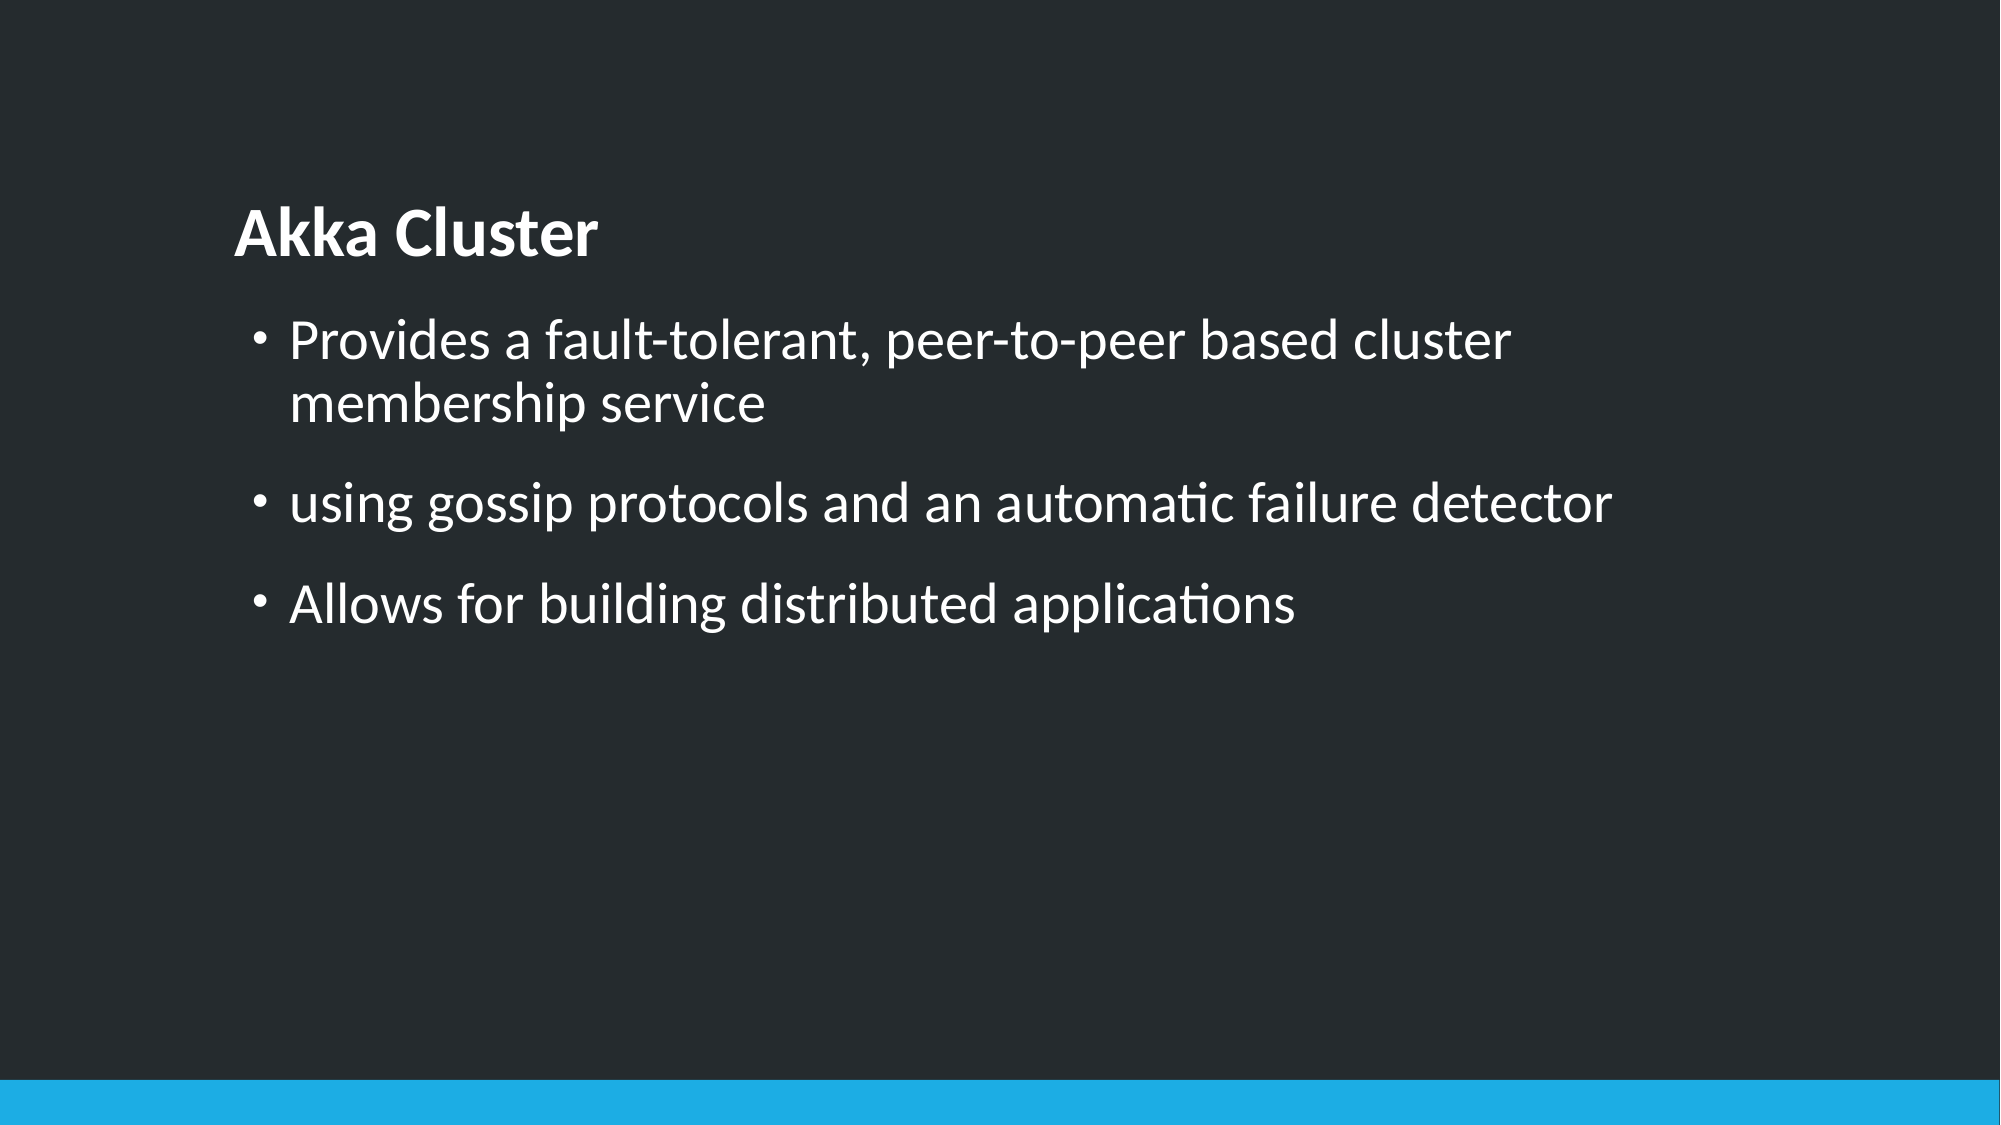

# Akka Cluster
Provides a fault-tolerant, peer-to-peer based cluster membership service
using gossip protocols and an automatic failure detector
Allows for building distributed applications